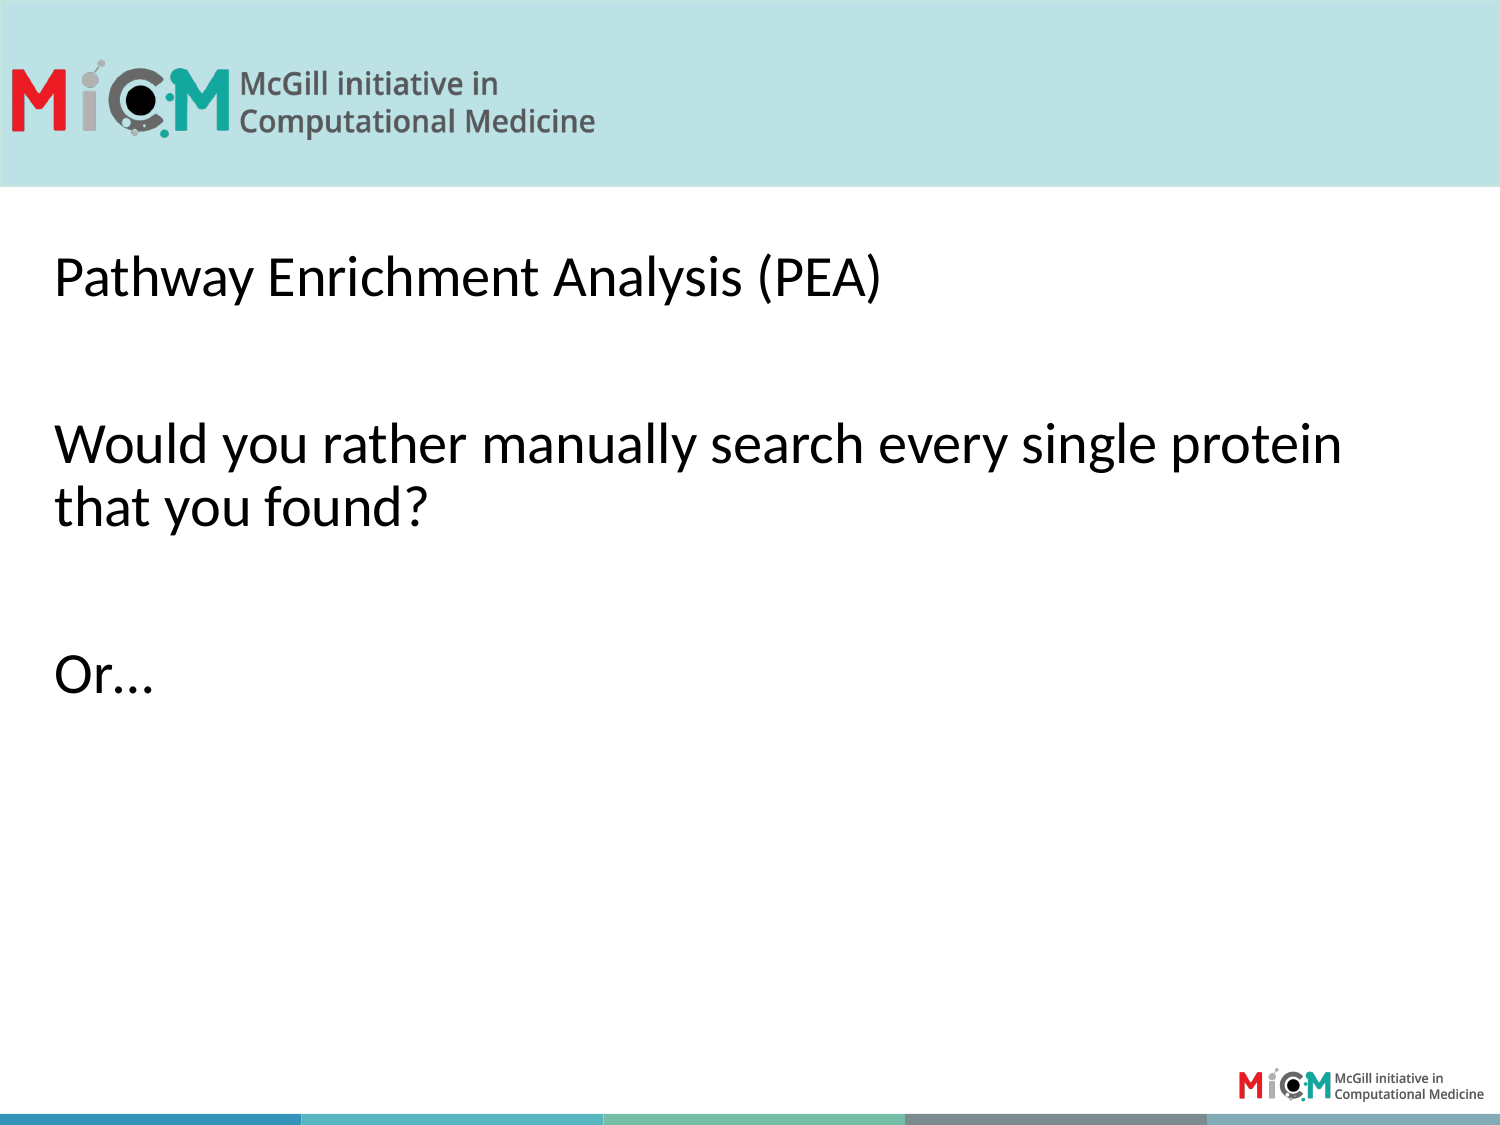

Pathway Enrichment Analysis (PEA)

Would you rather manually search every single protein that you found?

Or…